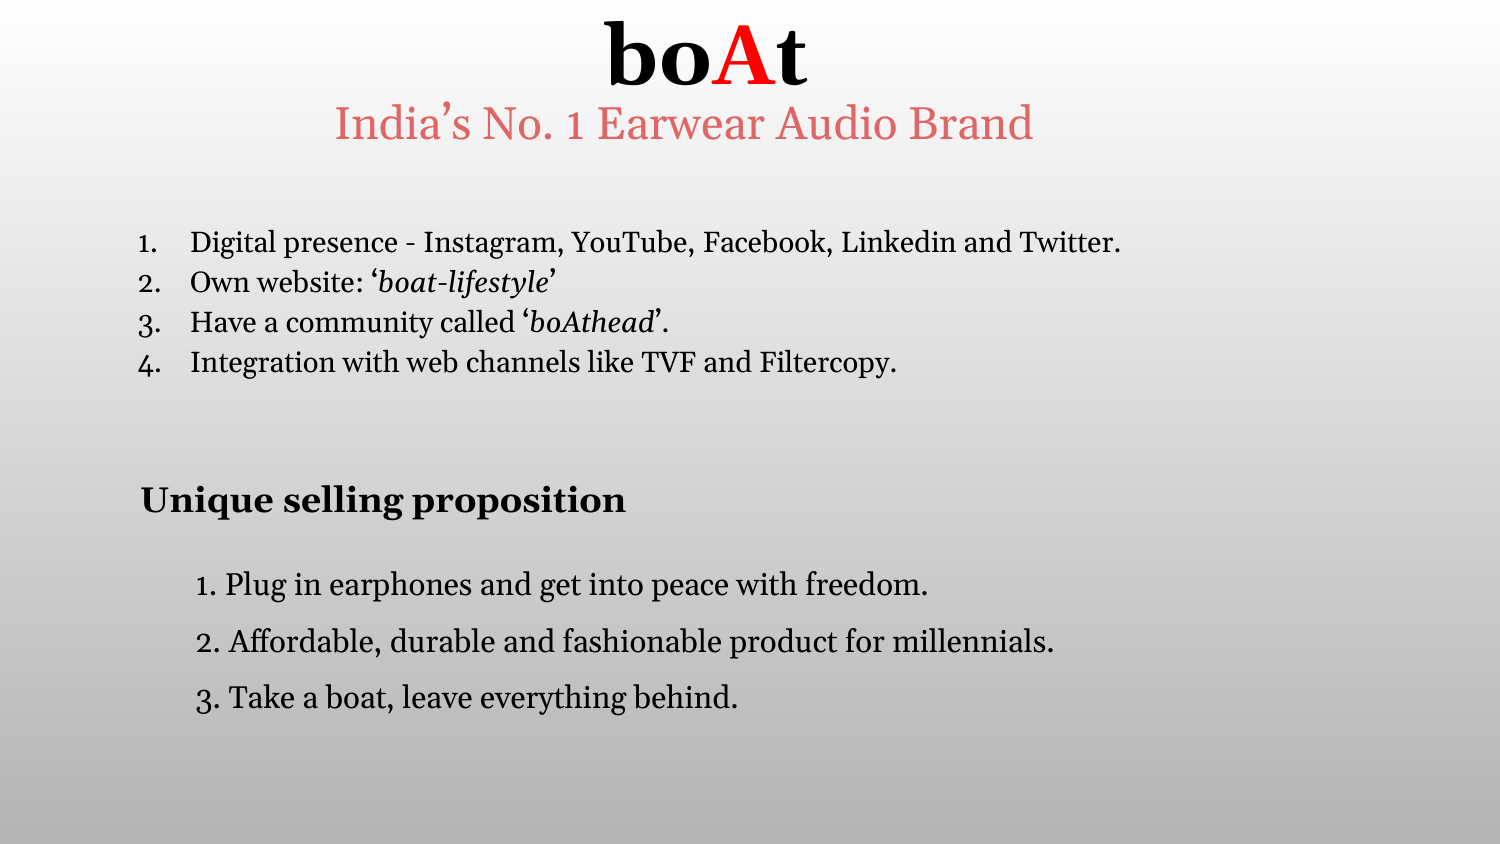

# boAt
India’s No. 1 Earwear Audio Brand
Digital presence - Instagram, YouTube, Facebook, Linkedin and Twitter.
Own website: ‘boat-lifestyle’
Have a community called ‘boAthead’.
Integration with web channels like TVF and Filtercopy.
Unique selling proposition

 Plug in earphones and get into peace with freedom.
 Affordable, durable and fashionable product for millennials.
 Take a boat, leave everything behind.